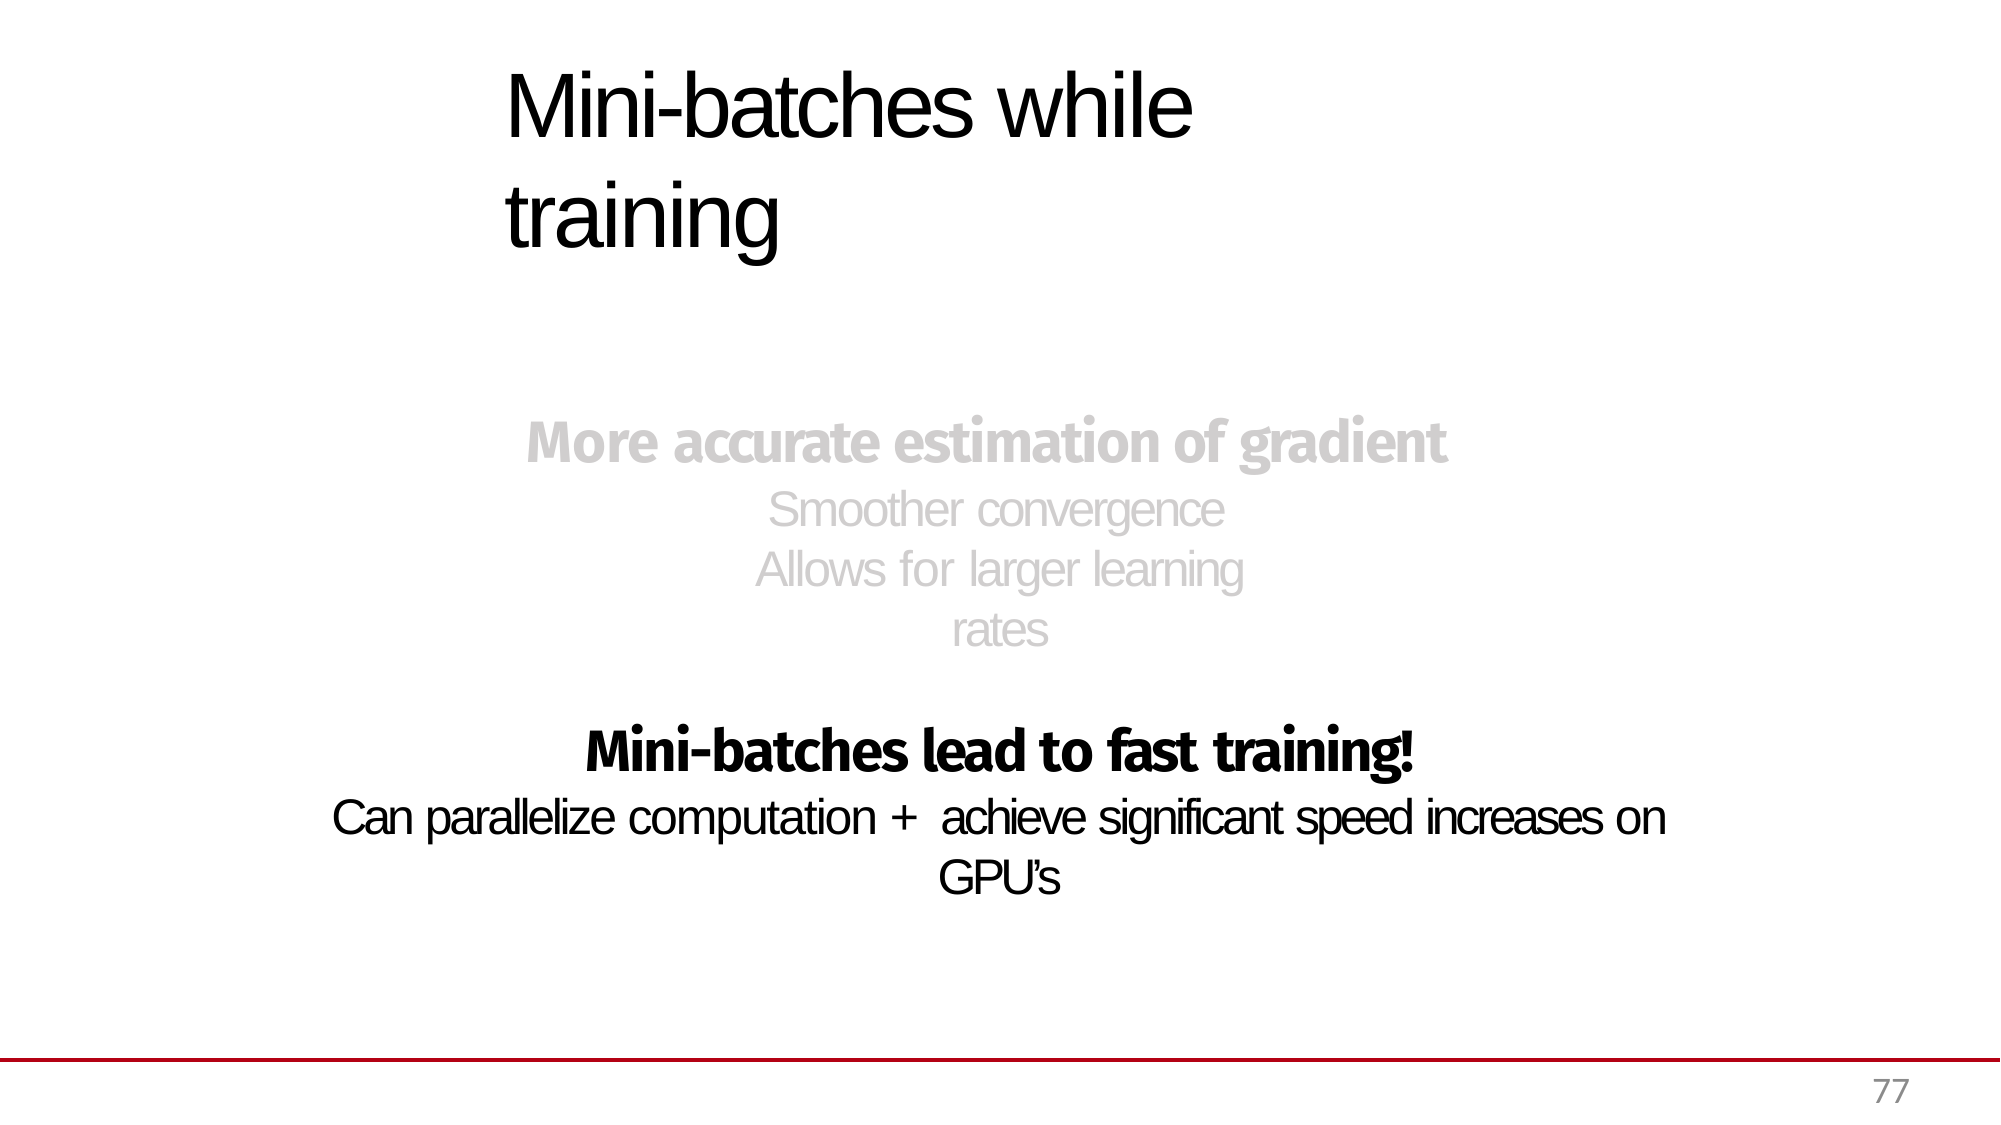

# Mini-batches while training
More accurate estimation of gradient
Smoother convergence  Allows for larger learning rates
Mini-batches lead to fast training!
Can parallelize computation + achieve significant speed increases on GPU’s
77